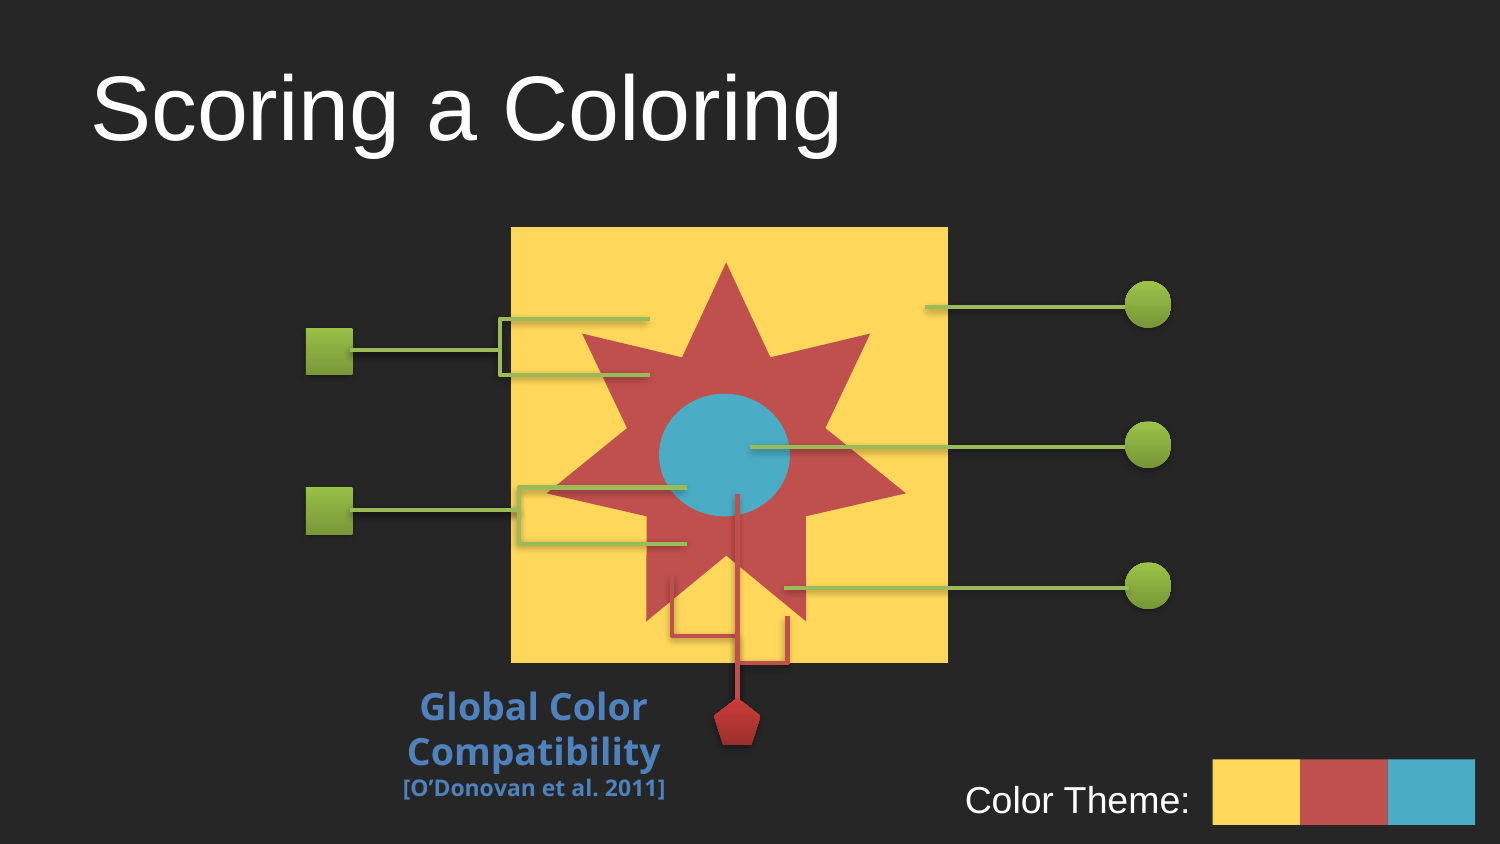

# Scoring a Coloring

Global Color Compatibility

Color Theme:
[O’Donovan et al. 2011]